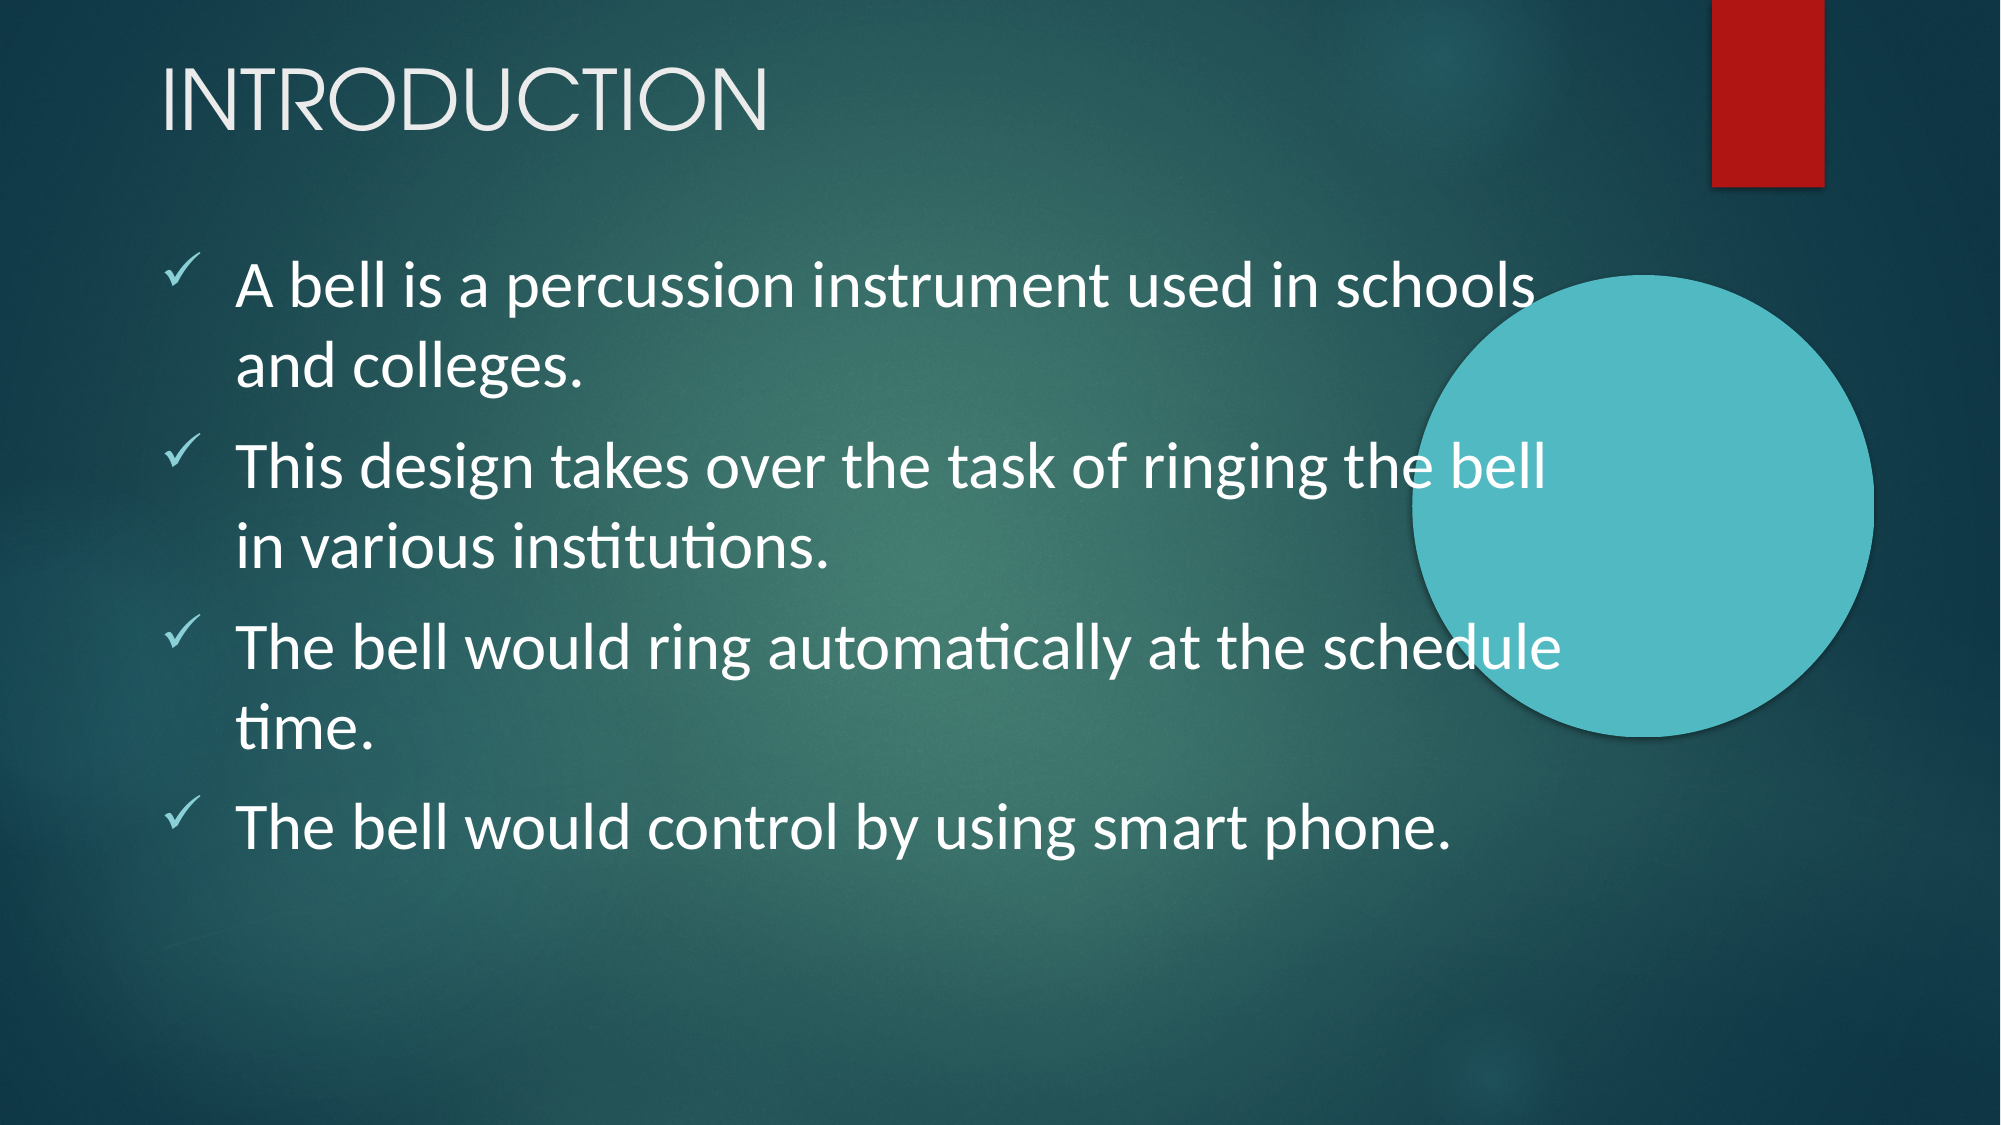

INTRODUCTION
A bell is a percussion instrument used in schools and colleges.
This design takes over the task of ringing the bell in various institutions.
The bell would ring automatically at the schedule time.
The bell would control by using smart phone.